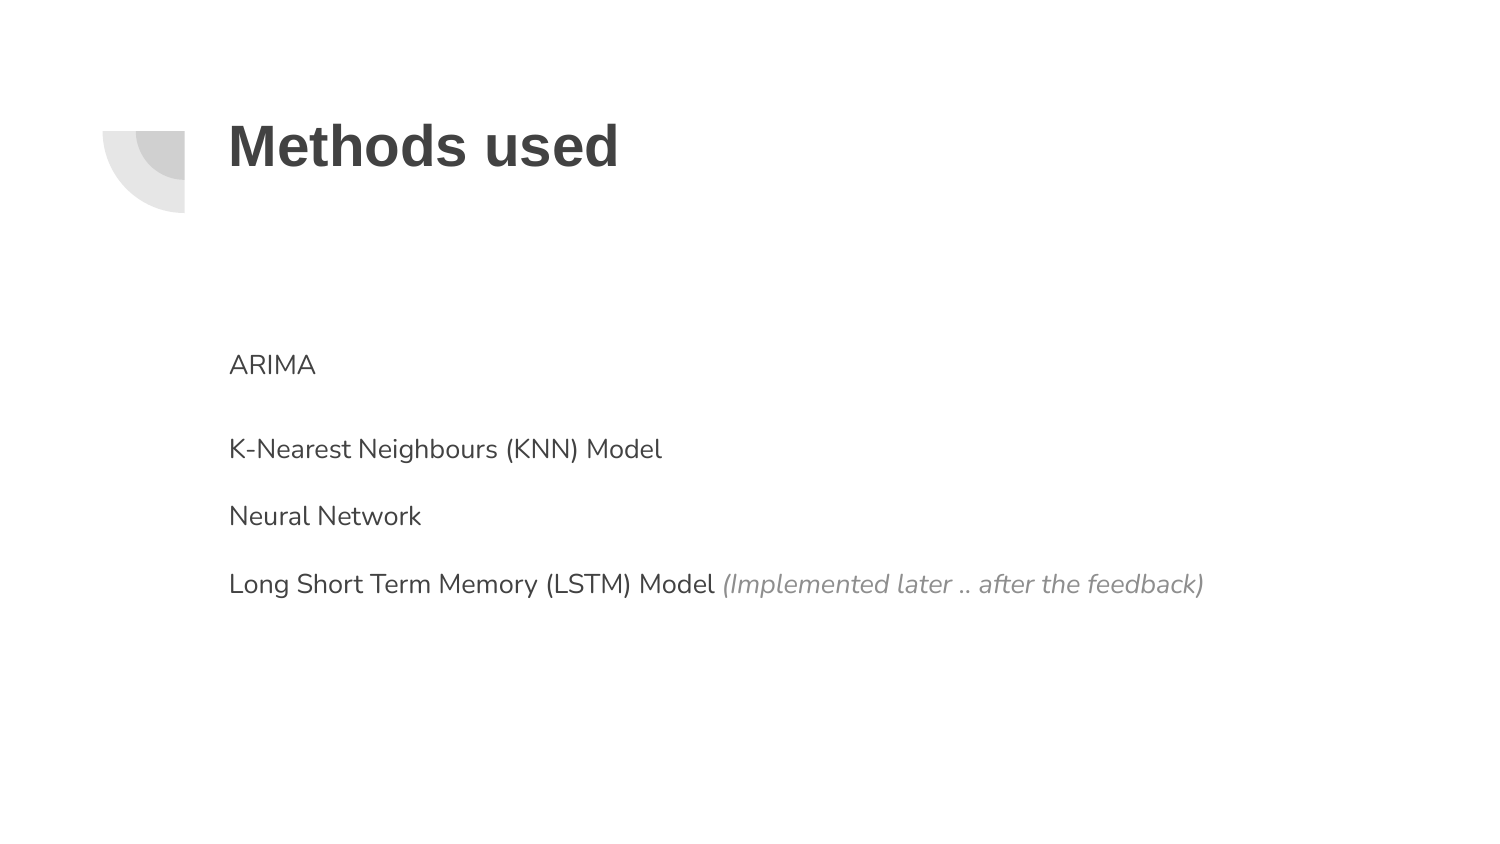

# Methods used
ARIMA

K-Nearest Neighbours (KNN) Model
Neural Network
Long Short Term Memory (LSTM) Model (Implemented later .. after the feedback)